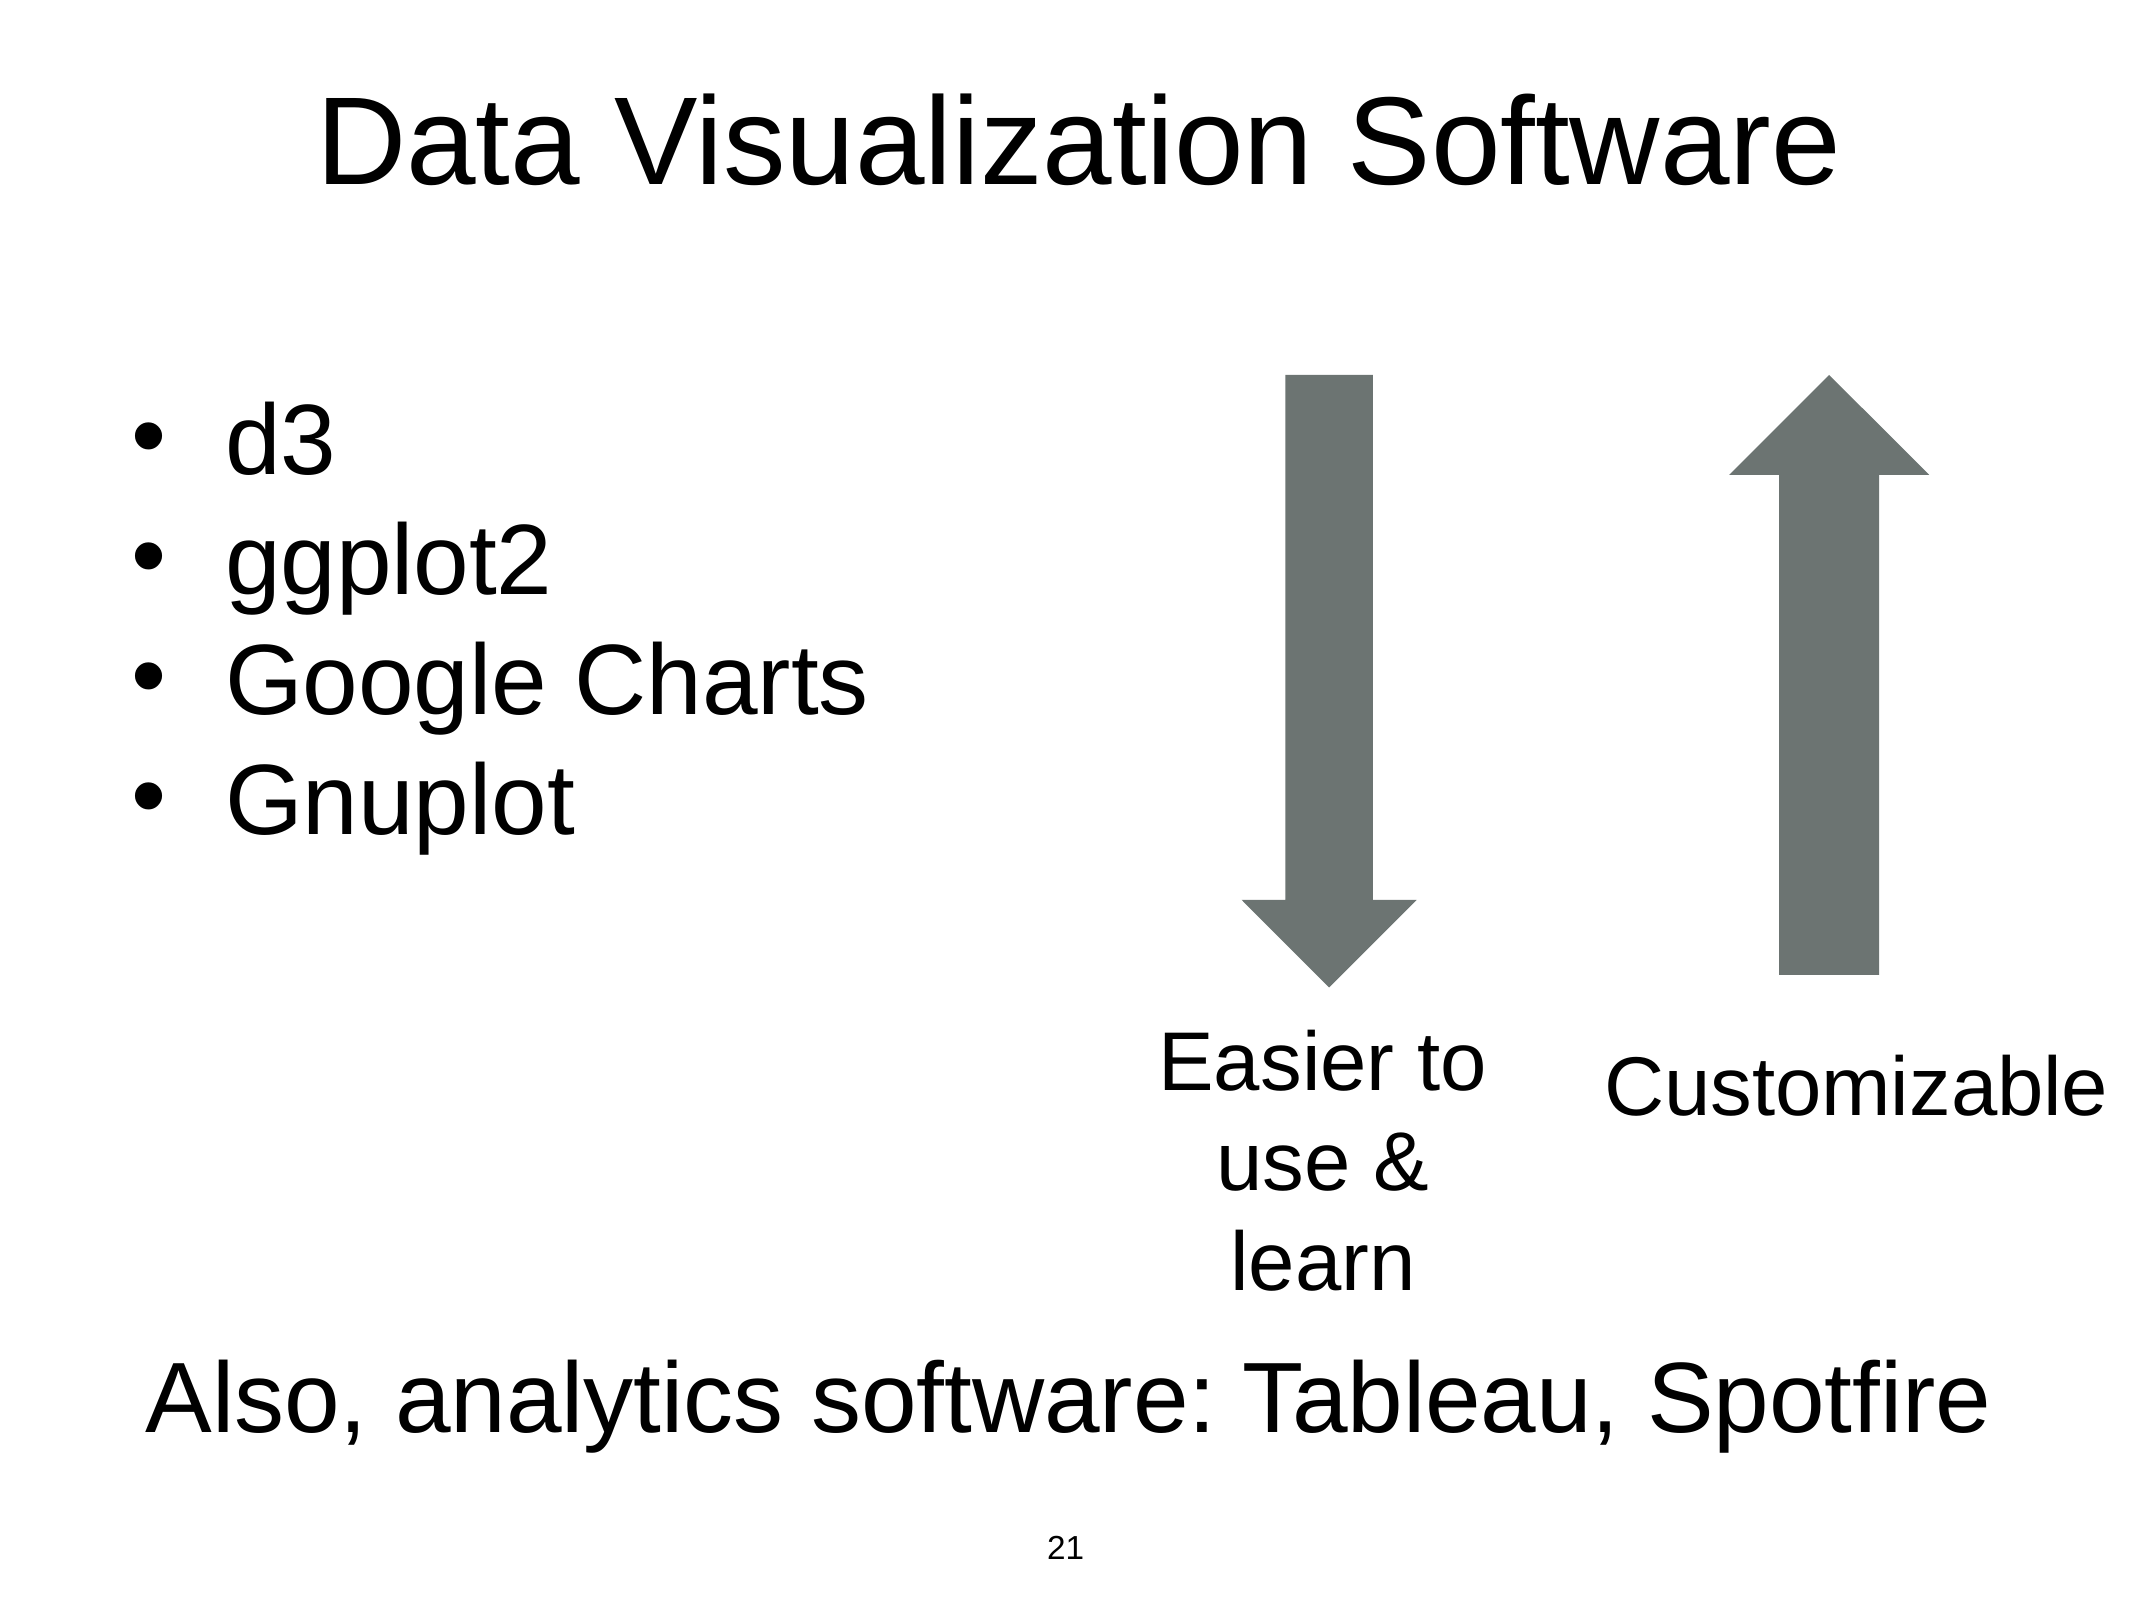

# Data Visualization Software

d3
ggplot2
Google Charts
Gnuplot

Easier to use & learn
Customizable
Also, analytics software: Tableau, Spotfire
21